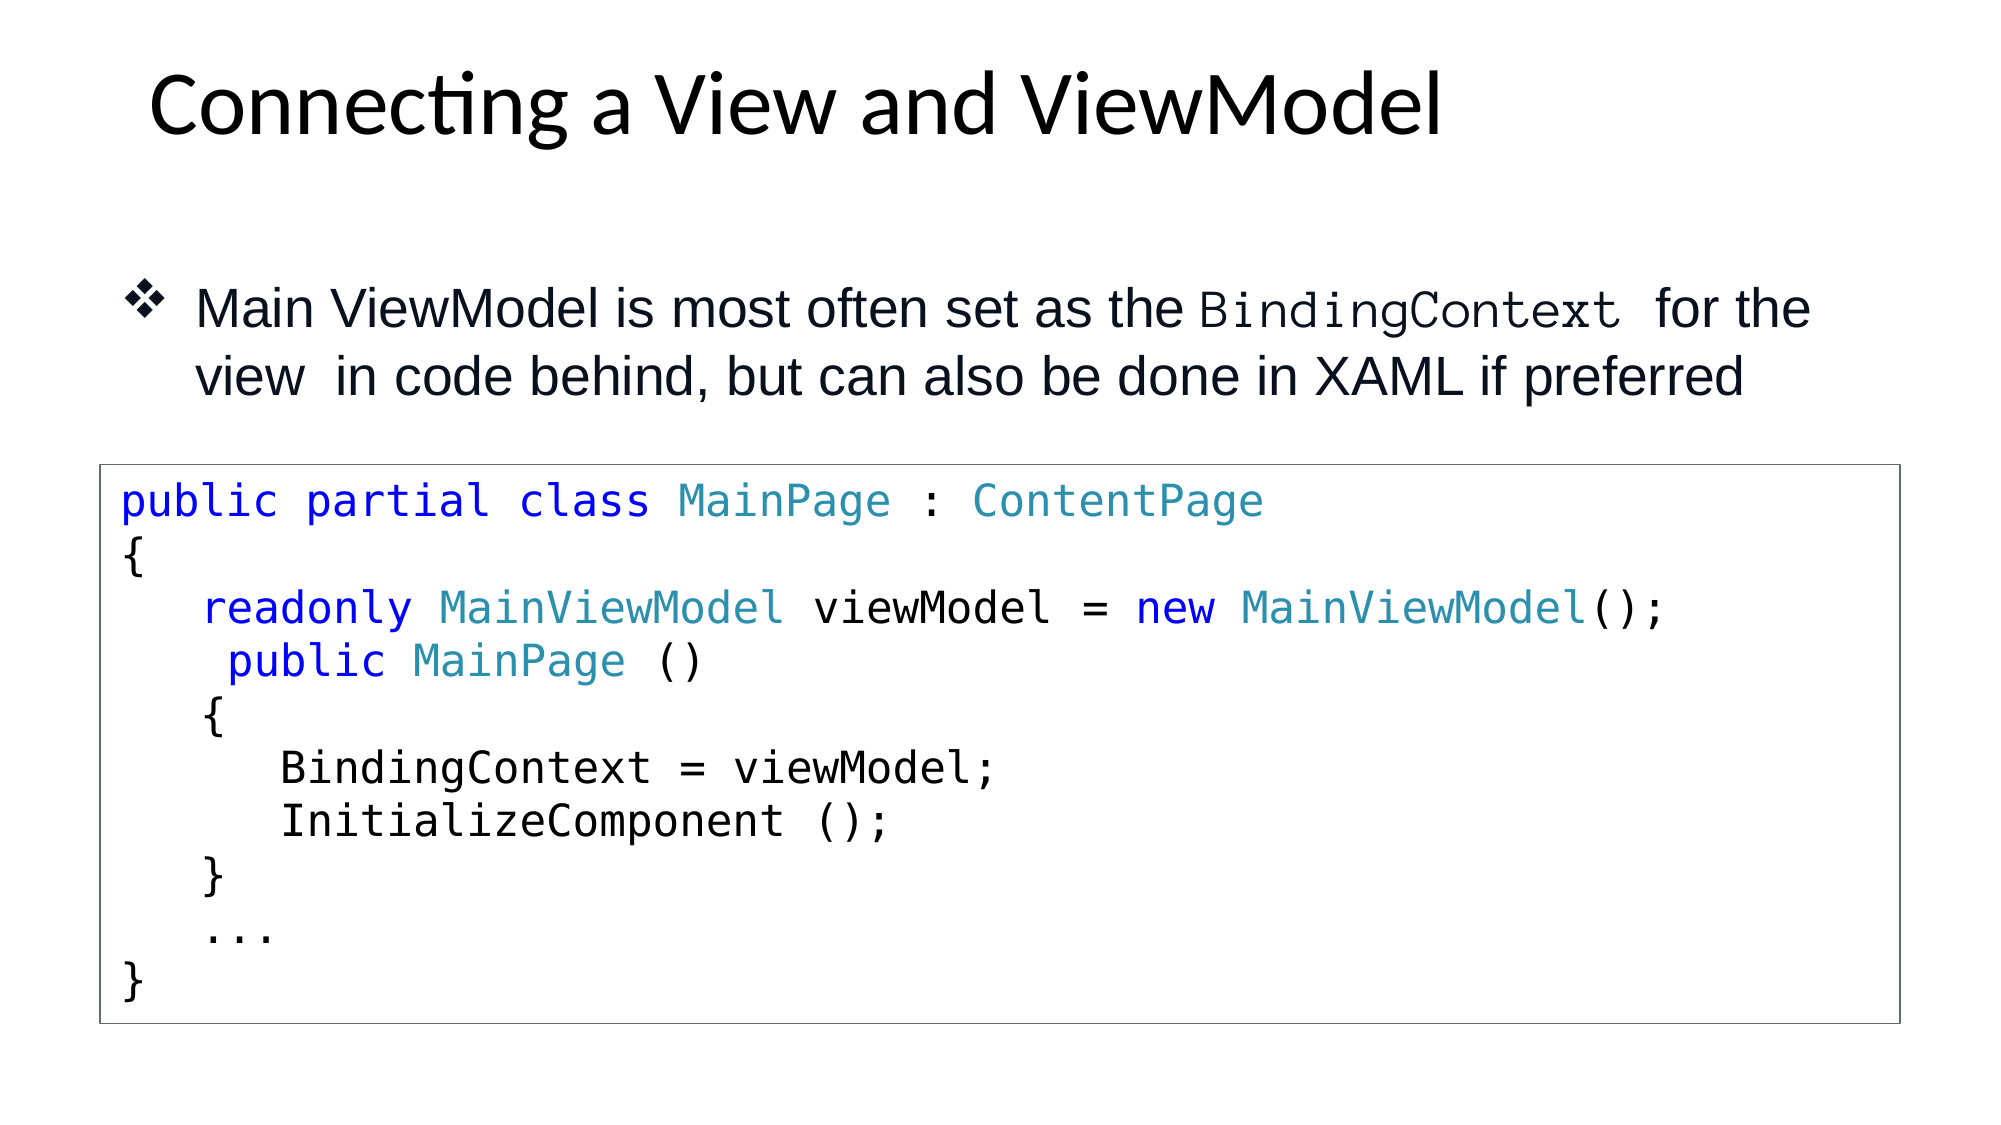

# Connecting a View and ViewModel
Main ViewModel is most often set as the BindingContext for the view  in code behind, but can also be done in XAML if preferred

public partial class MainPage : ContentPage
{
= new MainViewModel();
readonly MainViewModel viewModel  public MainPage ()
{
BindingContext = viewModel;
InitializeComponent ();
}
...
}